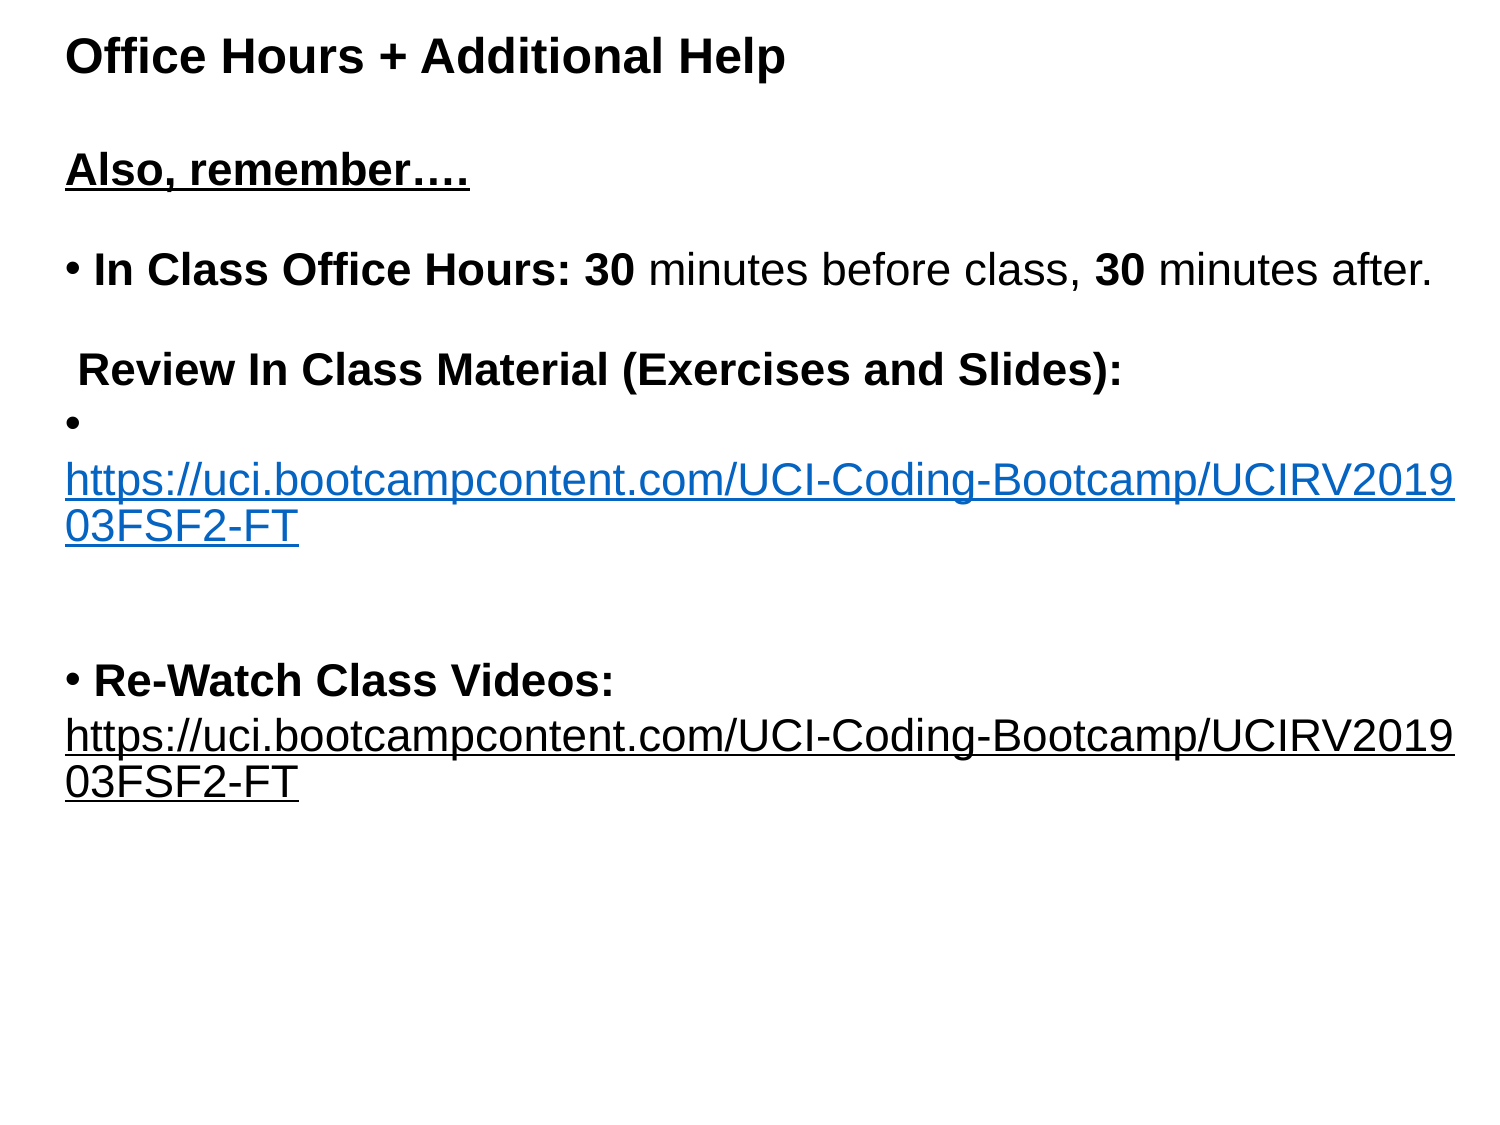

Office Hours + Additional Help
Also, remember….

 In Class Office Hours: 30 minutes before class, 30 minutes after.

 Review In Class Material (Exercises and Slides):
 https://uci.bootcampcontent.com/UCI-Coding-Bootcamp/UCIRV201903FSF2-FT

 Re-Watch Class Videos:
https://uci.bootcampcontent.com/UCI-Coding-Bootcamp/UCIRV201903FSF2-FT